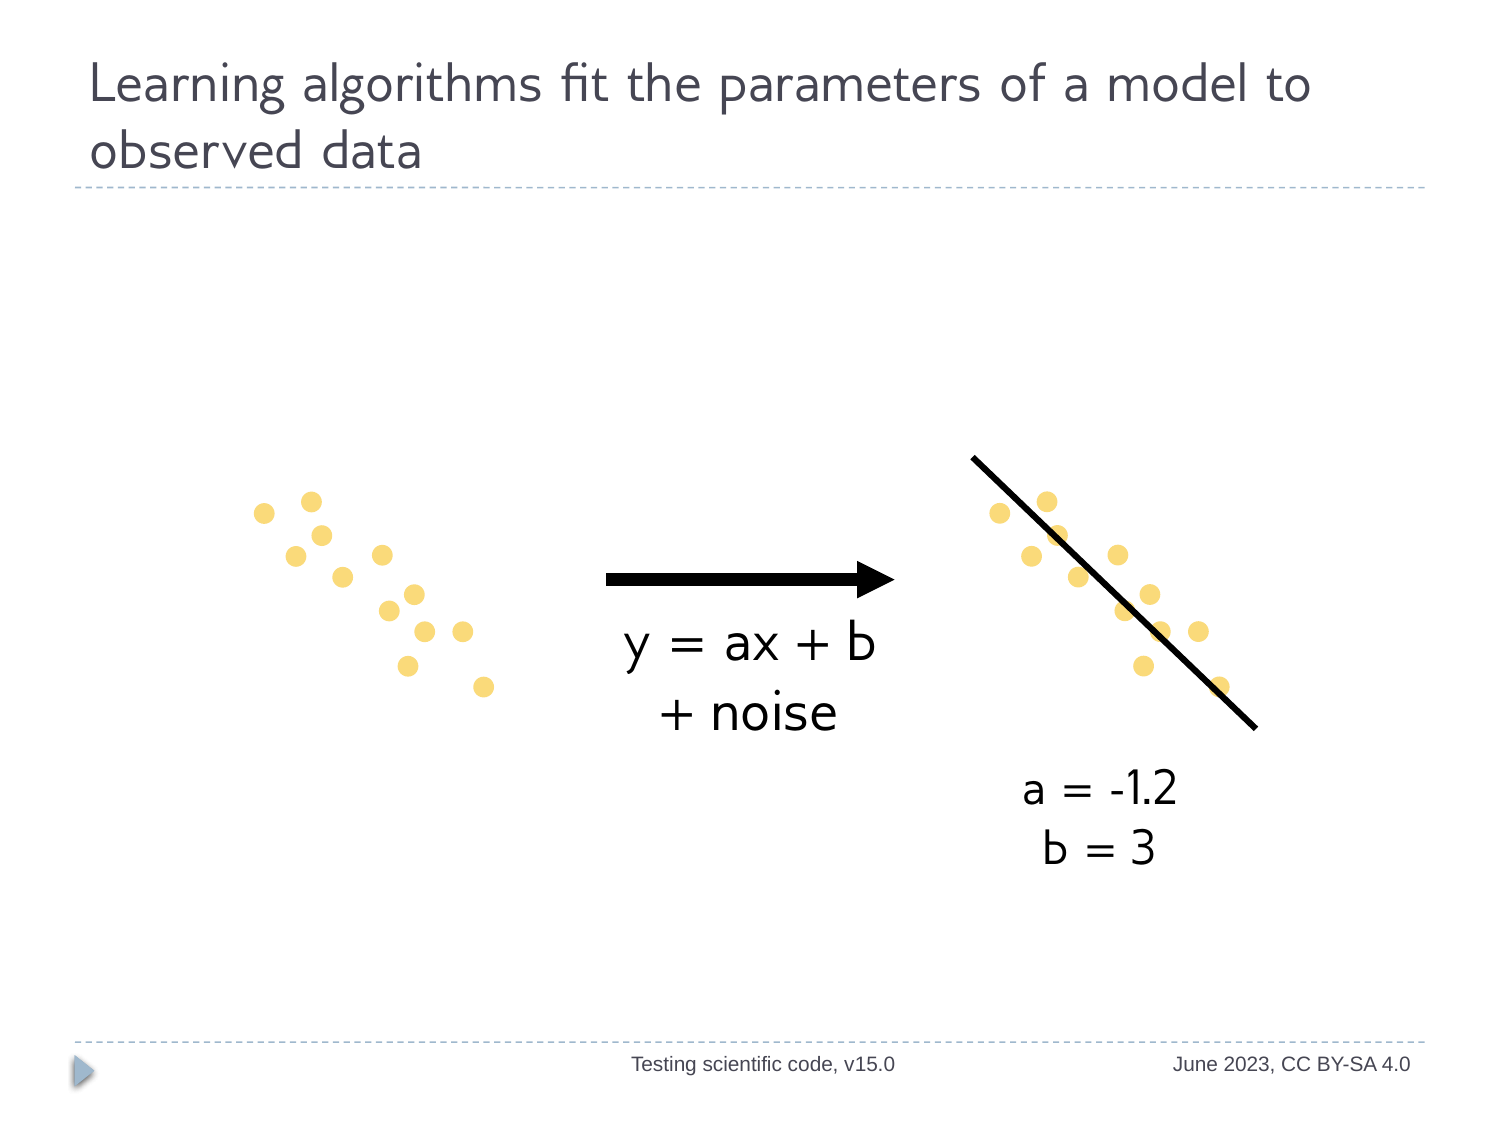

# Learning algorithms fit the parameters of a model to observed data

y = ax + b + noise
a = -1.2
b = 3
Testing scientific code, v15.0
June 2023, CC BY-SA 4.0